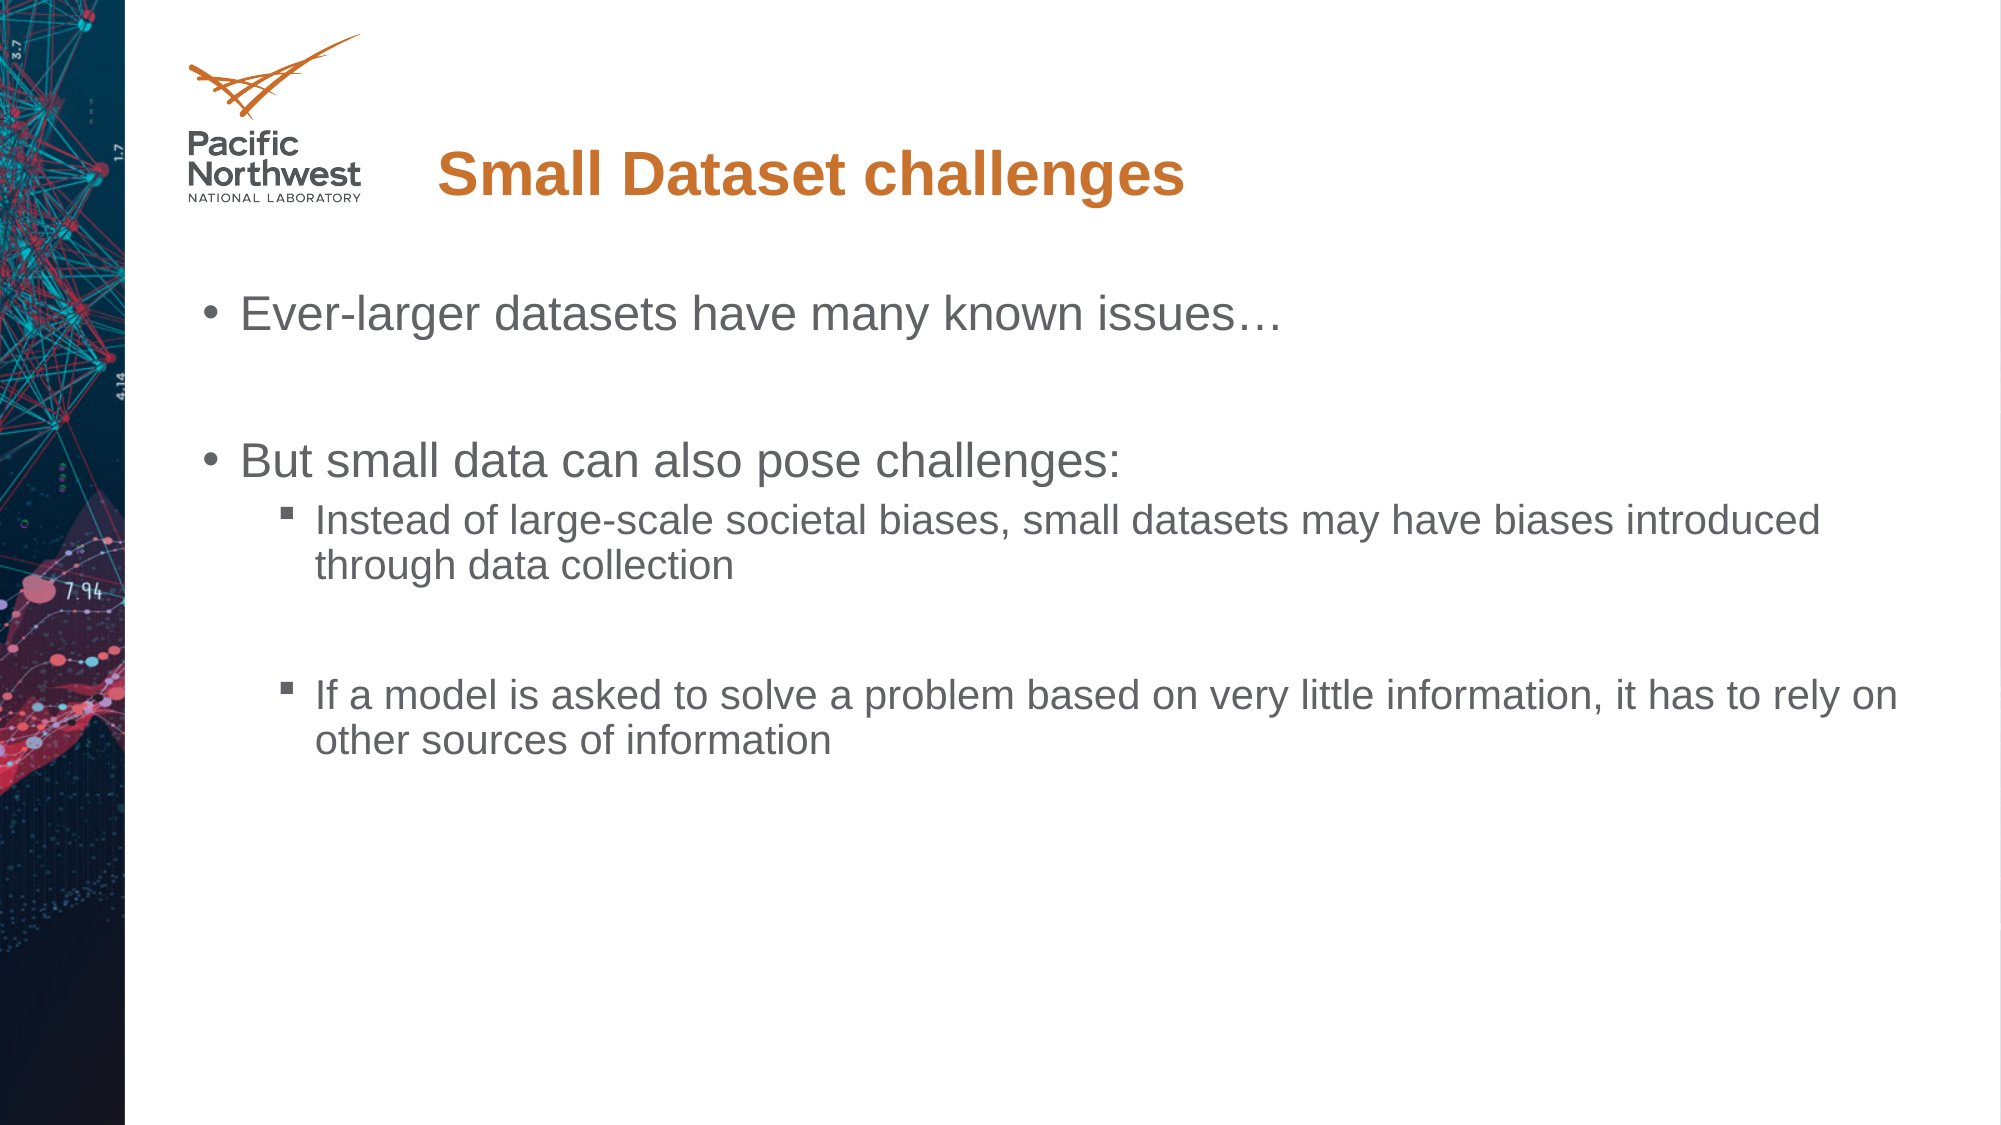

# Small Dataset challenges
Ever-larger datasets have many known issues…

But small data can also pose challenges:
Instead of large-scale societal biases, small datasets may have biases introduced through data collection

If a model is asked to solve a problem based on very little information, it has to rely on other sources of information